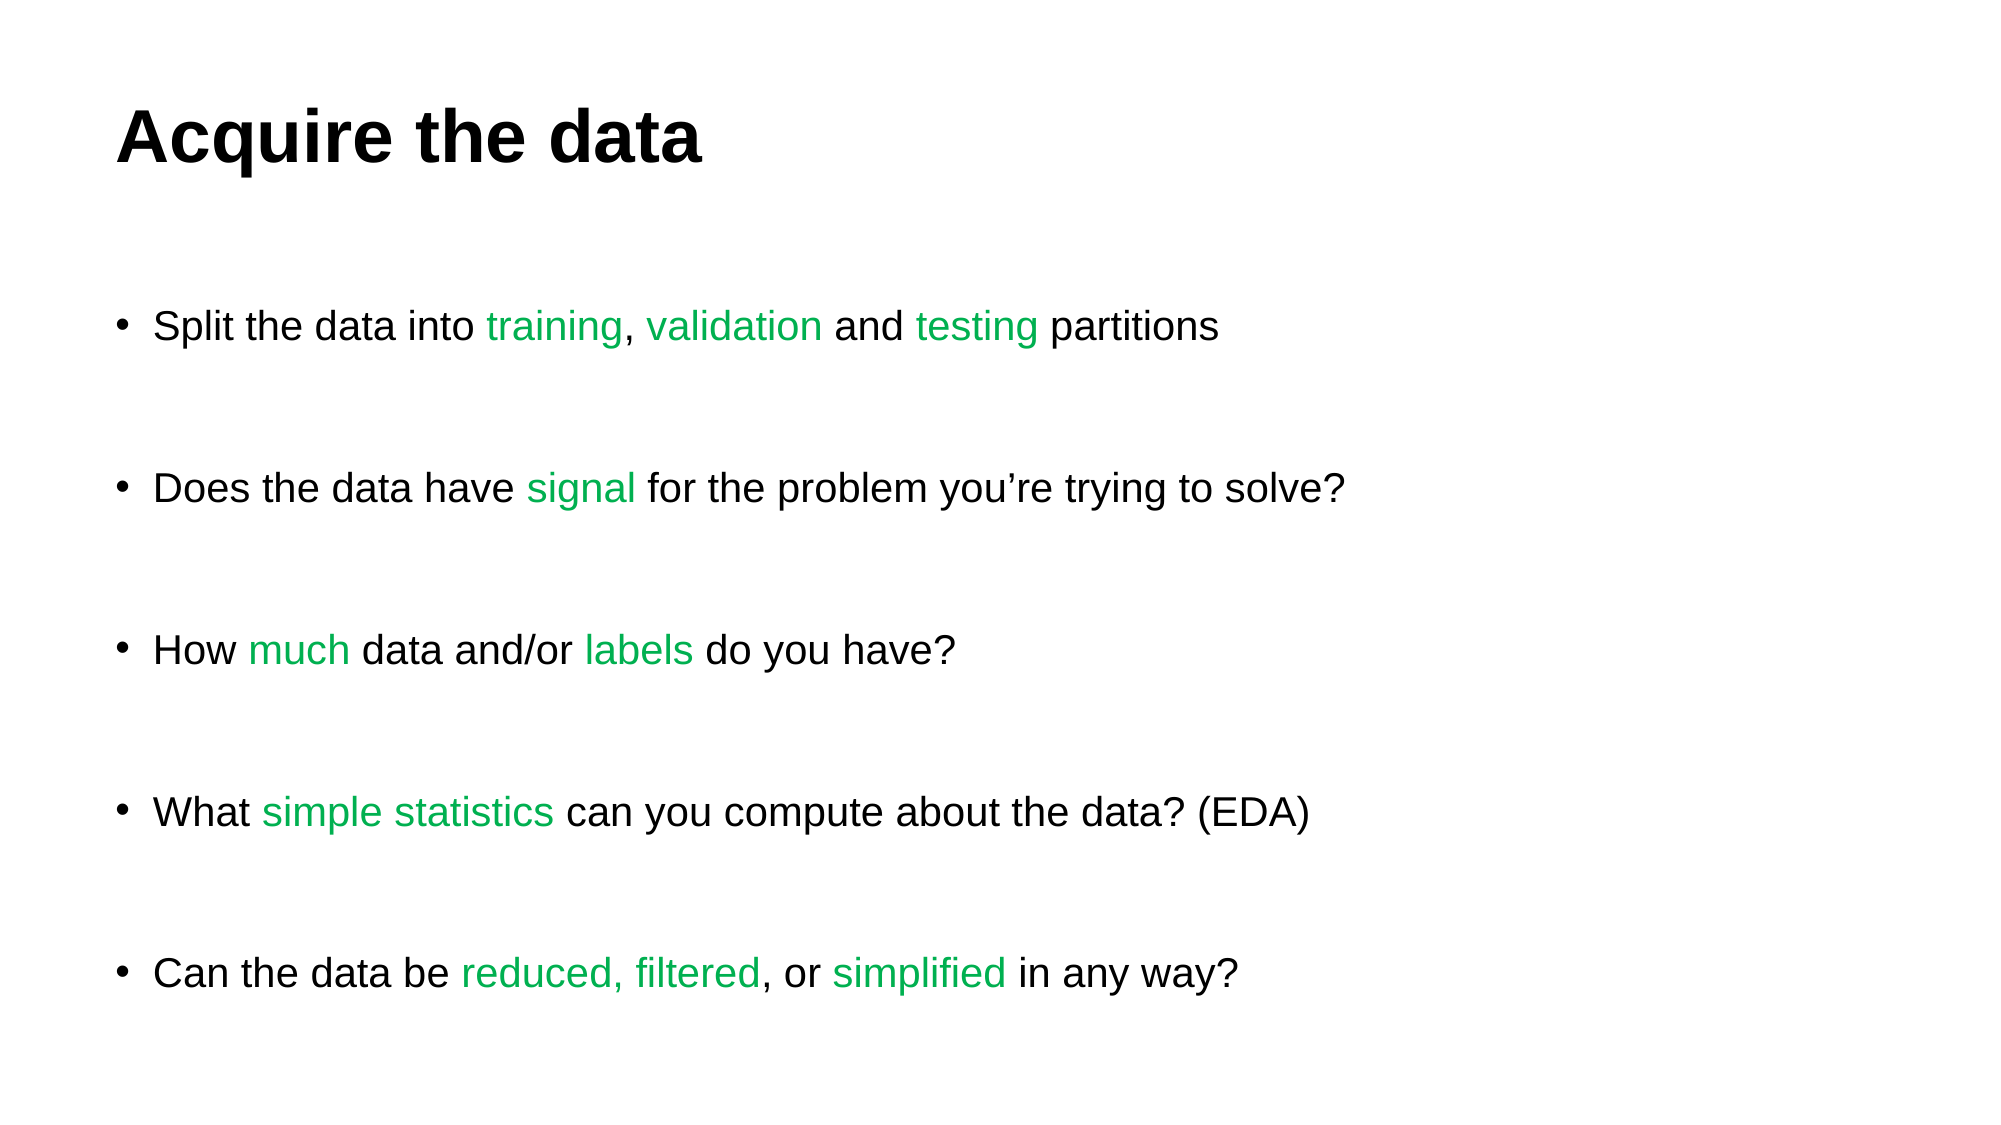

# Acquire the data
Split the data into training, validation and testing partitions

Does the data have signal for the problem you’re trying to solve?

How much data and/or labels do you have?

What simple statistics can you compute about the data? (EDA)

Can the data be reduced, filtered, or simplified in any way?